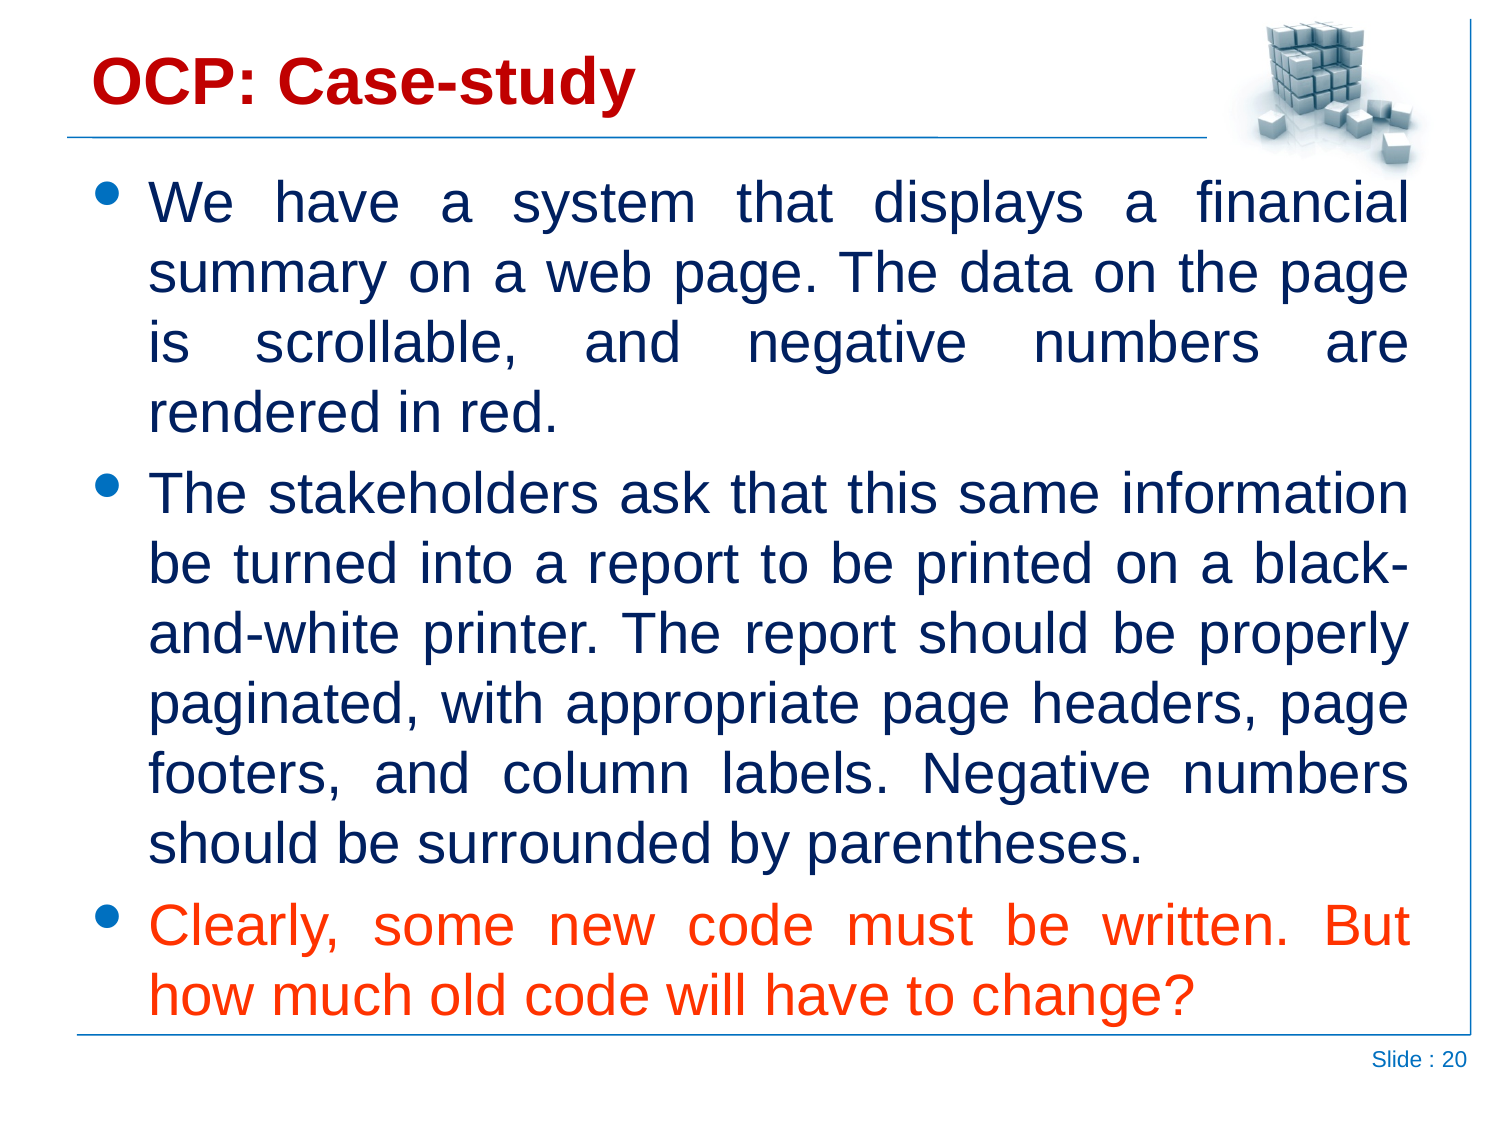

# OCP: Case-study
We have a system that displays a financial summary on a web page. The data on the page is scrollable, and negative numbers are rendered in red.
The stakeholders ask that this same information be turned into a report to be printed on a black-and-white printer. The report should be properly paginated, with appropriate page headers, page footers, and column labels. Negative numbers should be surrounded by parentheses.
Clearly, some new code must be written. But how much old code will have to change?